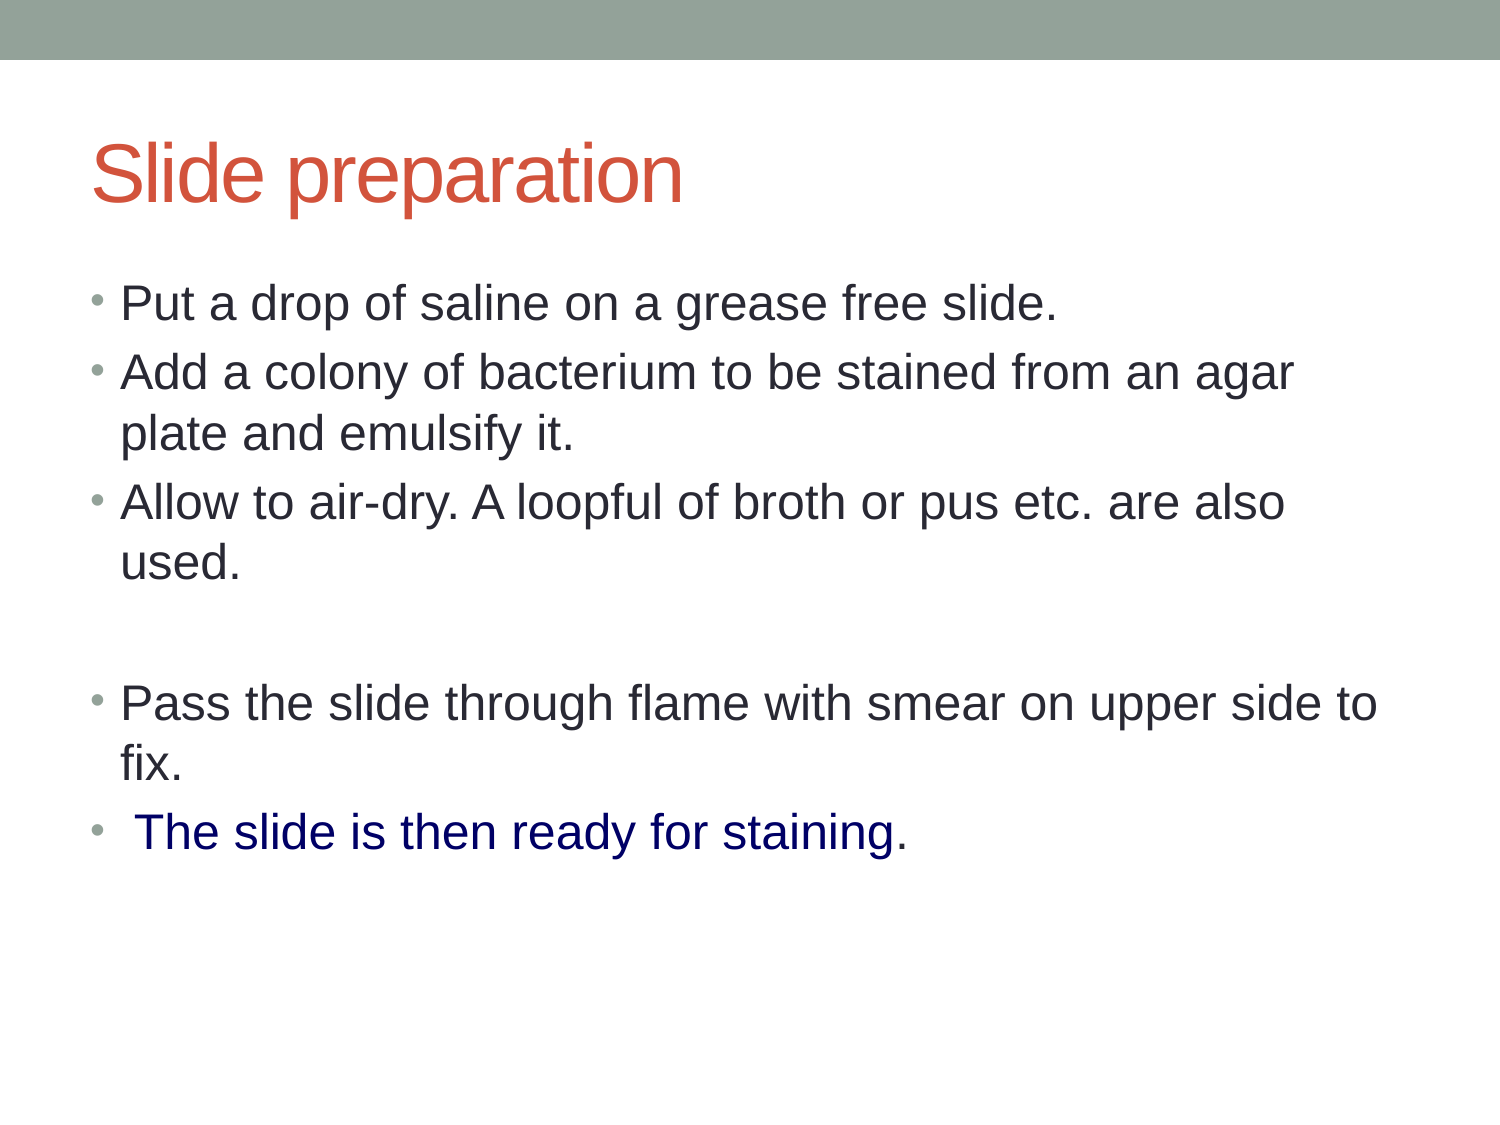

# Slide preparation
Put a drop of saline on a grease free slide.
Add a colony of bacterium to be stained from an agar plate and emulsify it.
Allow to air-dry. A loopful of broth or pus etc. are also used.

Pass the slide through flame with smear on upper side to fix.
 The slide is then ready for staining.